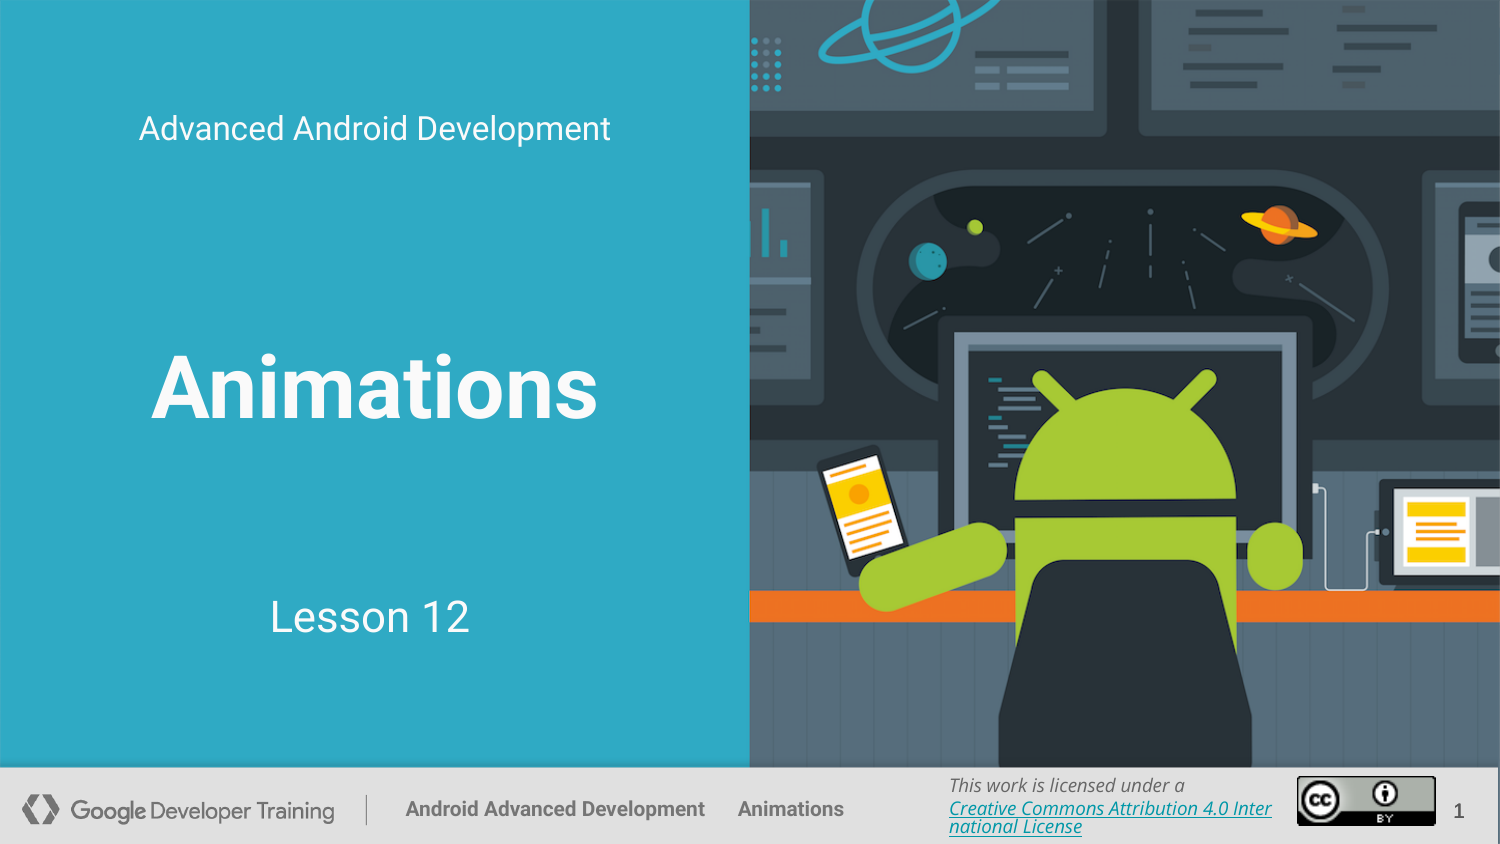

Advanced Android Development
# Animations
Lesson 12
1
1
1